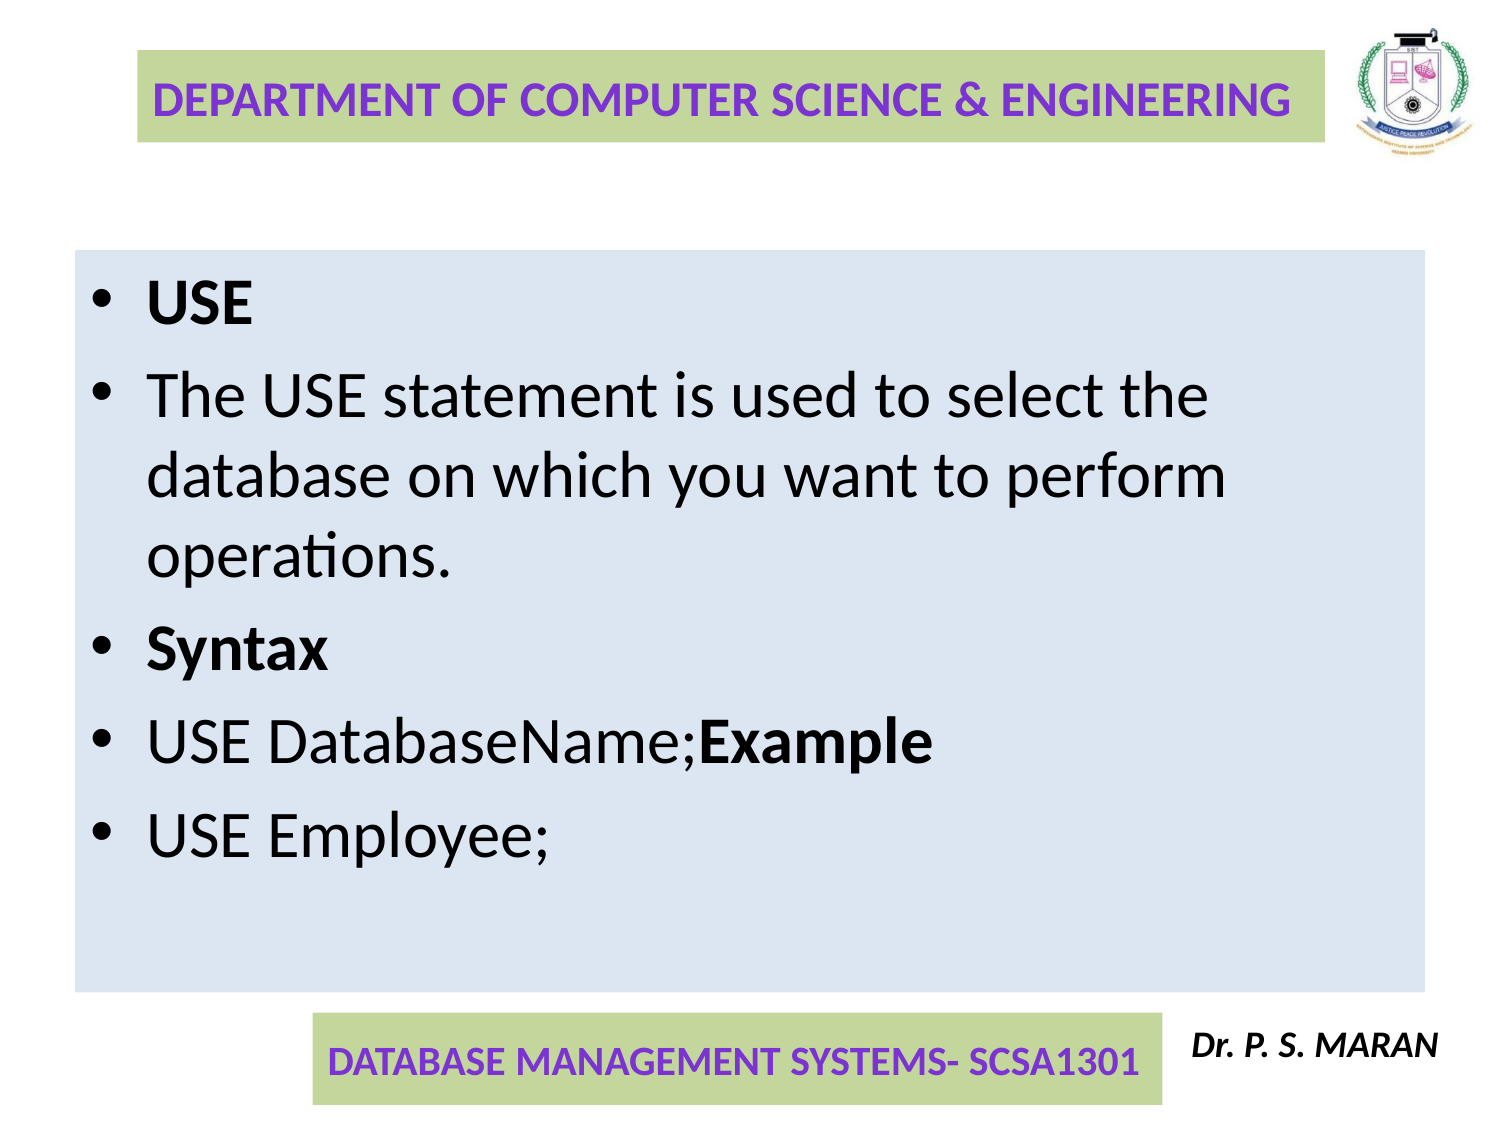

USE
The USE statement is used to select the database on which you want to perform operations.
Syntax
USE DatabaseName;Example
USE Employee;